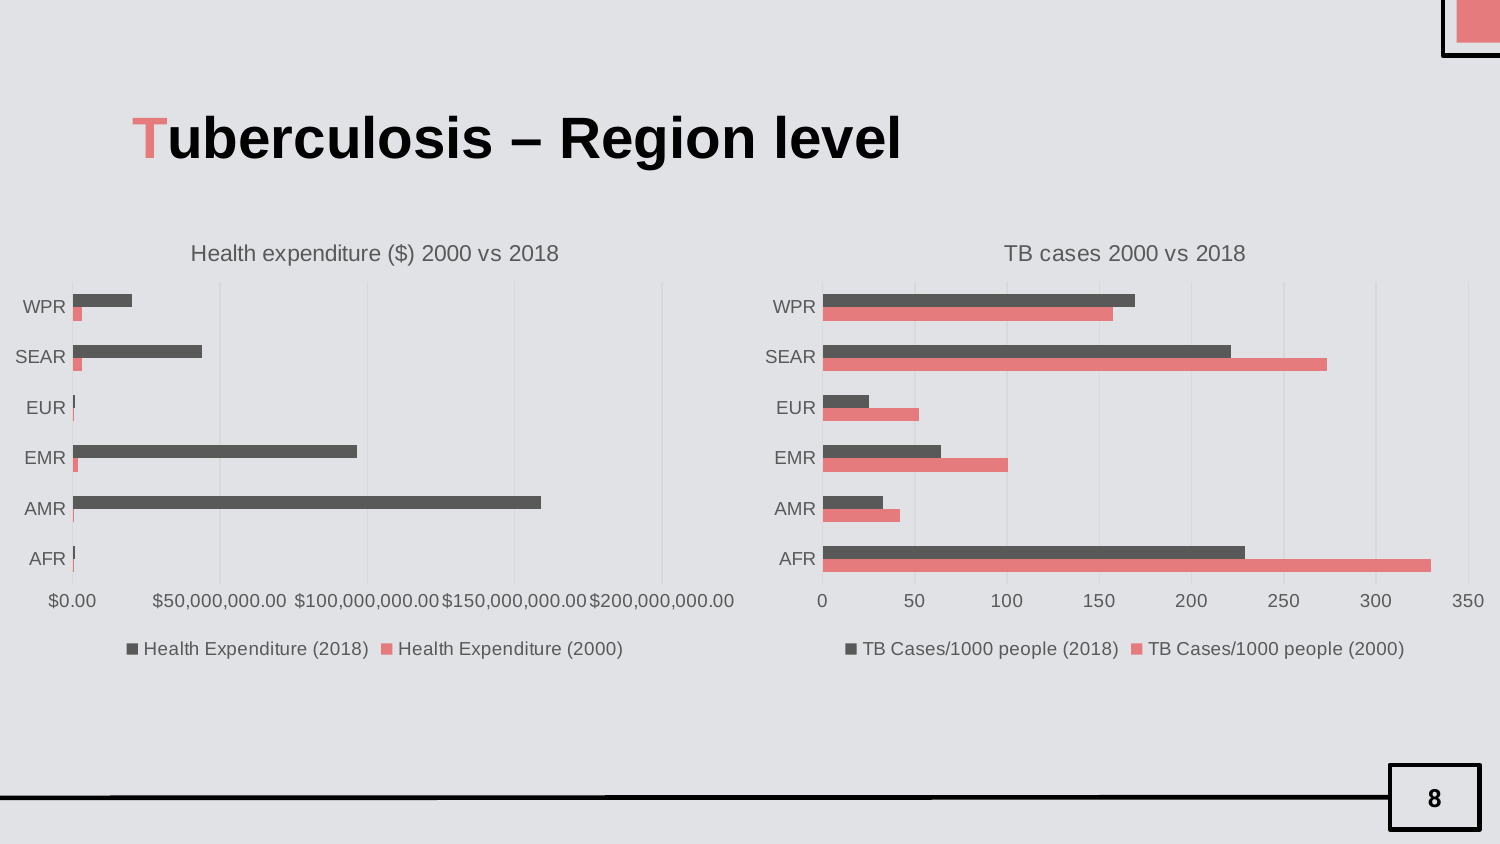

# Tuberculosis – Region level

### Chart: Health expenditure ($) 2000 vs 2018

| Category | Health Expenditure (2000) | Health Expenditure (2018) |
|---|---|---|
| AFR | 90330.77133 | 854870.3431 |
| AMR | 510809.1465 | 158977280.7 |
| EMR | 1861350.758 | 96393446.71 |
| EUR | 61324.00033 | 697083.9503 |
| SEAR | 3342962.262 | 43878419.32 |
| WPR | 3211743.419 | 20262574.35 |

### Chart: TB cases 2000 vs 2018

| Category | TB Cases/1000 people (2000) | TB Cases/1000 people (2018) |
|---|---|---|
| AFR | 329.8181818 | 229.1111111 |
| AMR | 42.20588235 | 32.88235294 |
| EMR | 100.7058824 | 64.27777778 |
| EUR | 52.25 | 25.24 |
| SEAR | 273.2222222 | 221.6 |
| WPR | 157.2592593 | 169.1481481 |
8